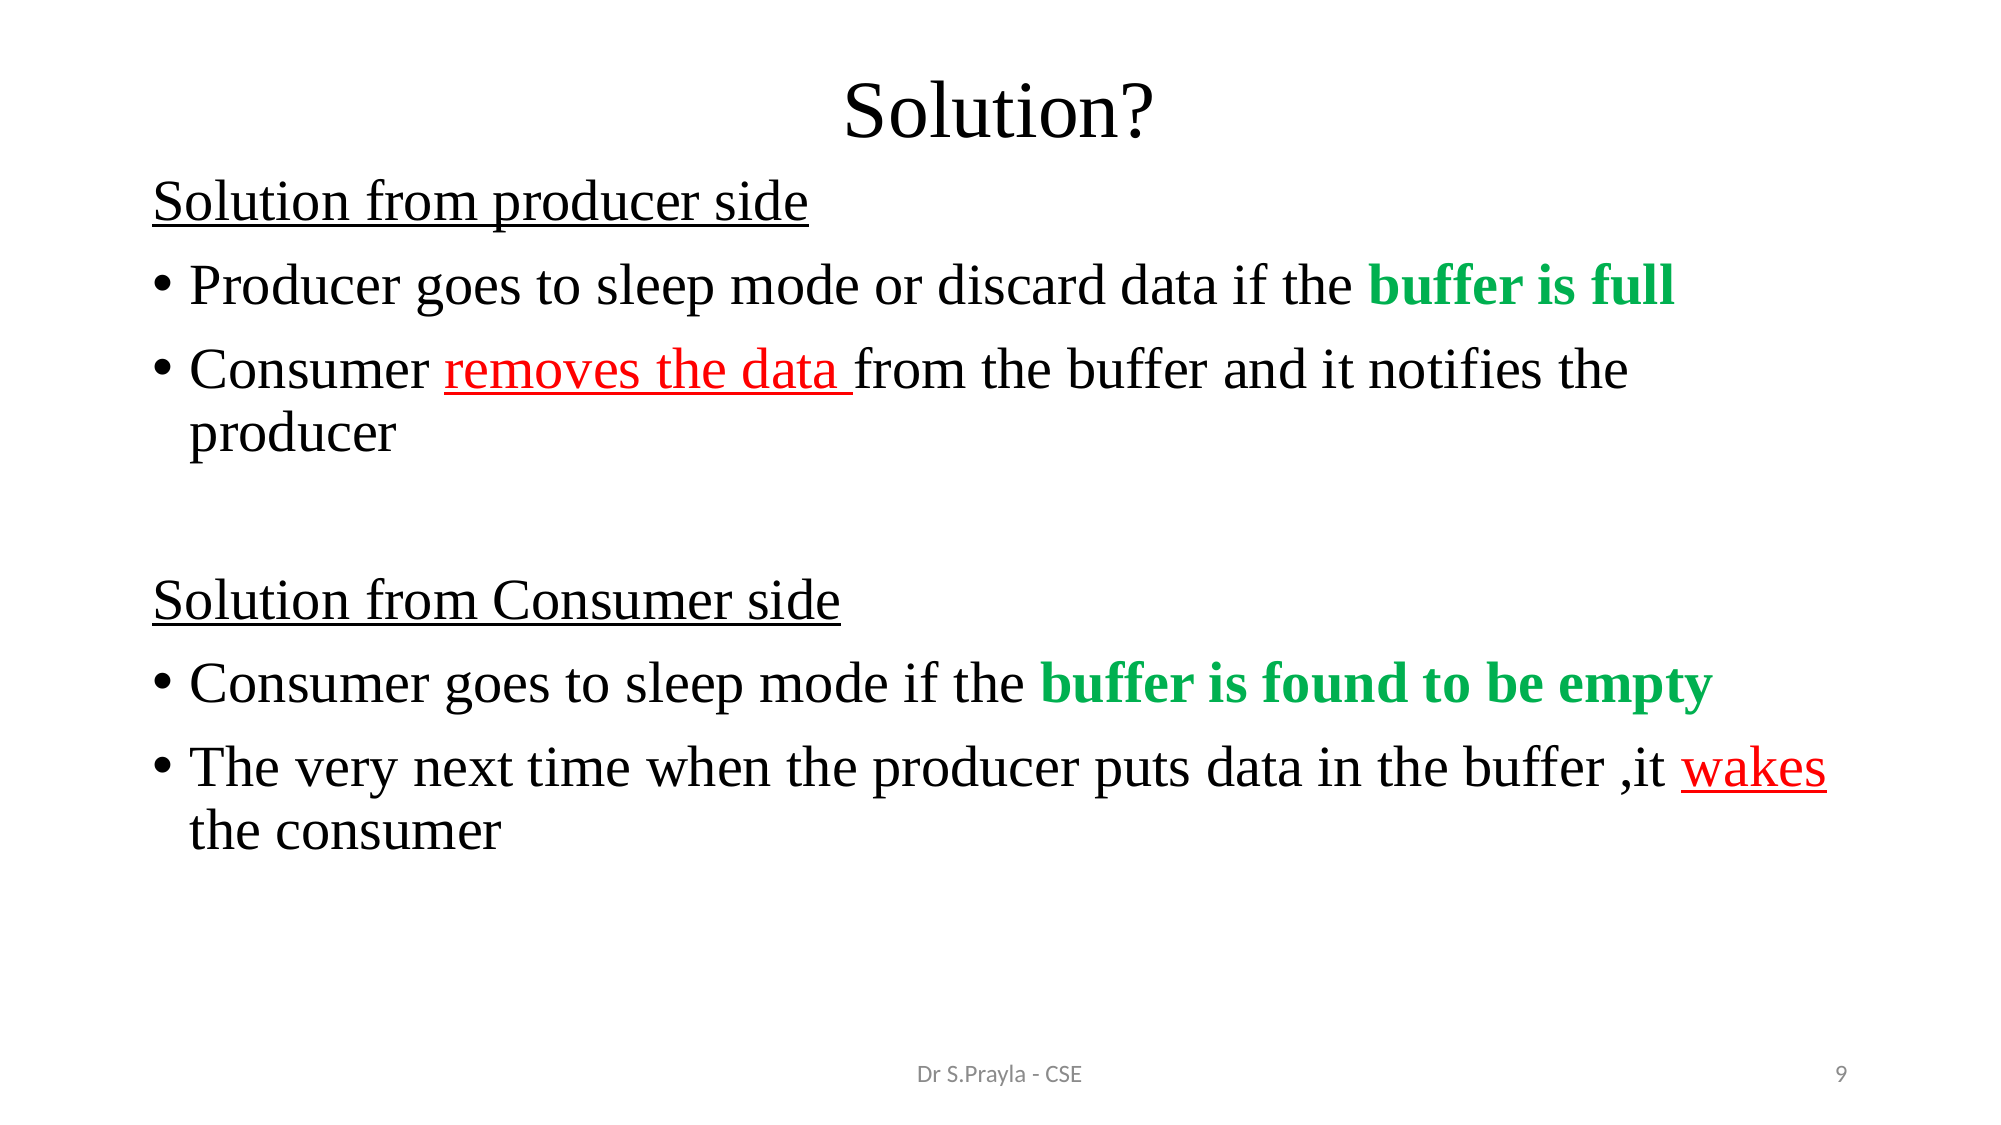

# Solution?
Solution from producer side
Producer goes to sleep mode or discard data if the buffer is full
Consumer removes the data from the buffer and it notifies the producer

Solution from Consumer side
Consumer goes to sleep mode if the buffer is found to be empty
The very next time when the producer puts data in the buffer ,it wakes the consumer

Dr S.Prayla - CSE
9